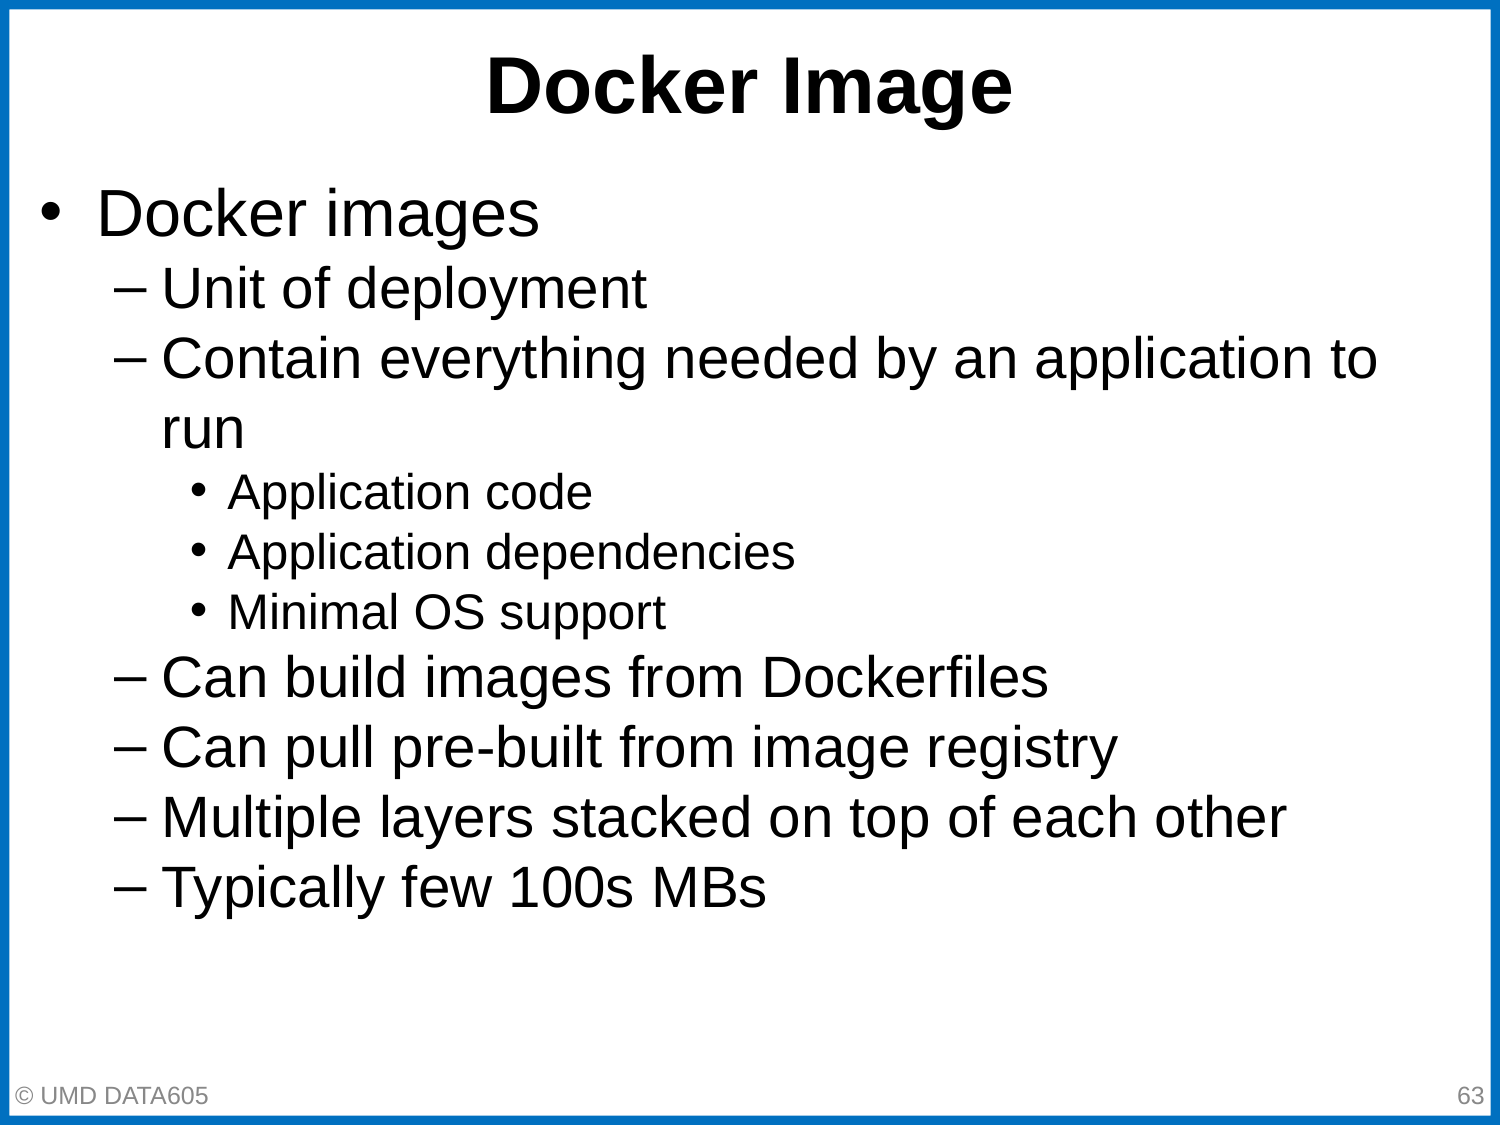

# Docker Image
Docker images
Unit of deployment
Contain everything needed by an application to run
Application code
Application dependencies
Minimal OS support
Can build images from Dockerfiles
Can pull pre-built from image registry
Multiple layers stacked on top of each other
Typically few 100s MBs
© UMD DATA605
63